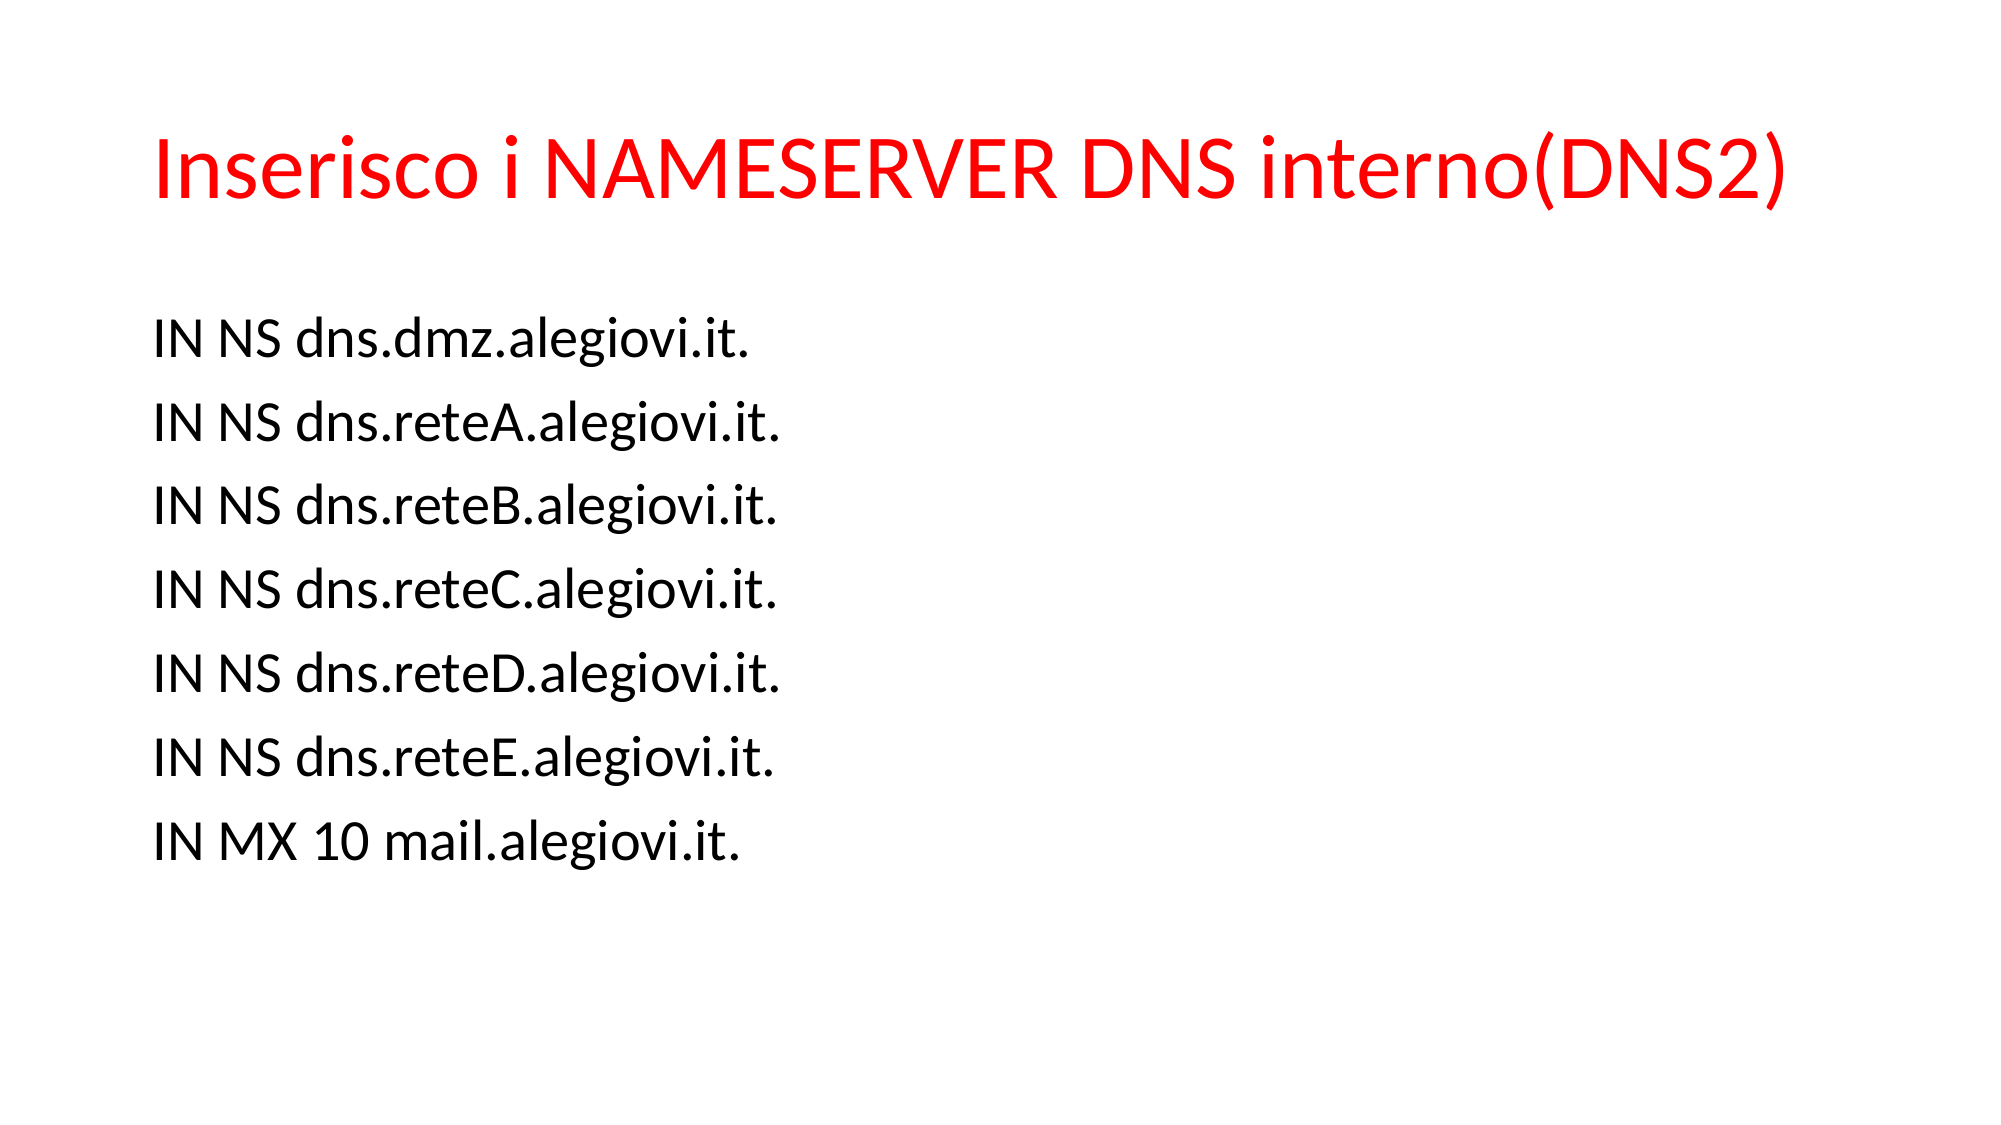

# Inserisco i NAMESERVER DNS interno(DNS2)
IN NS dns.dmz.alegiovi.it.
IN NS dns.reteA.alegiovi.it.
IN NS dns.reteB.alegiovi.it.
IN NS dns.reteC.alegiovi.it.
IN NS dns.reteD.alegiovi.it.
IN NS dns.reteE.alegiovi.it.
IN MX 10 mail.alegiovi.it.